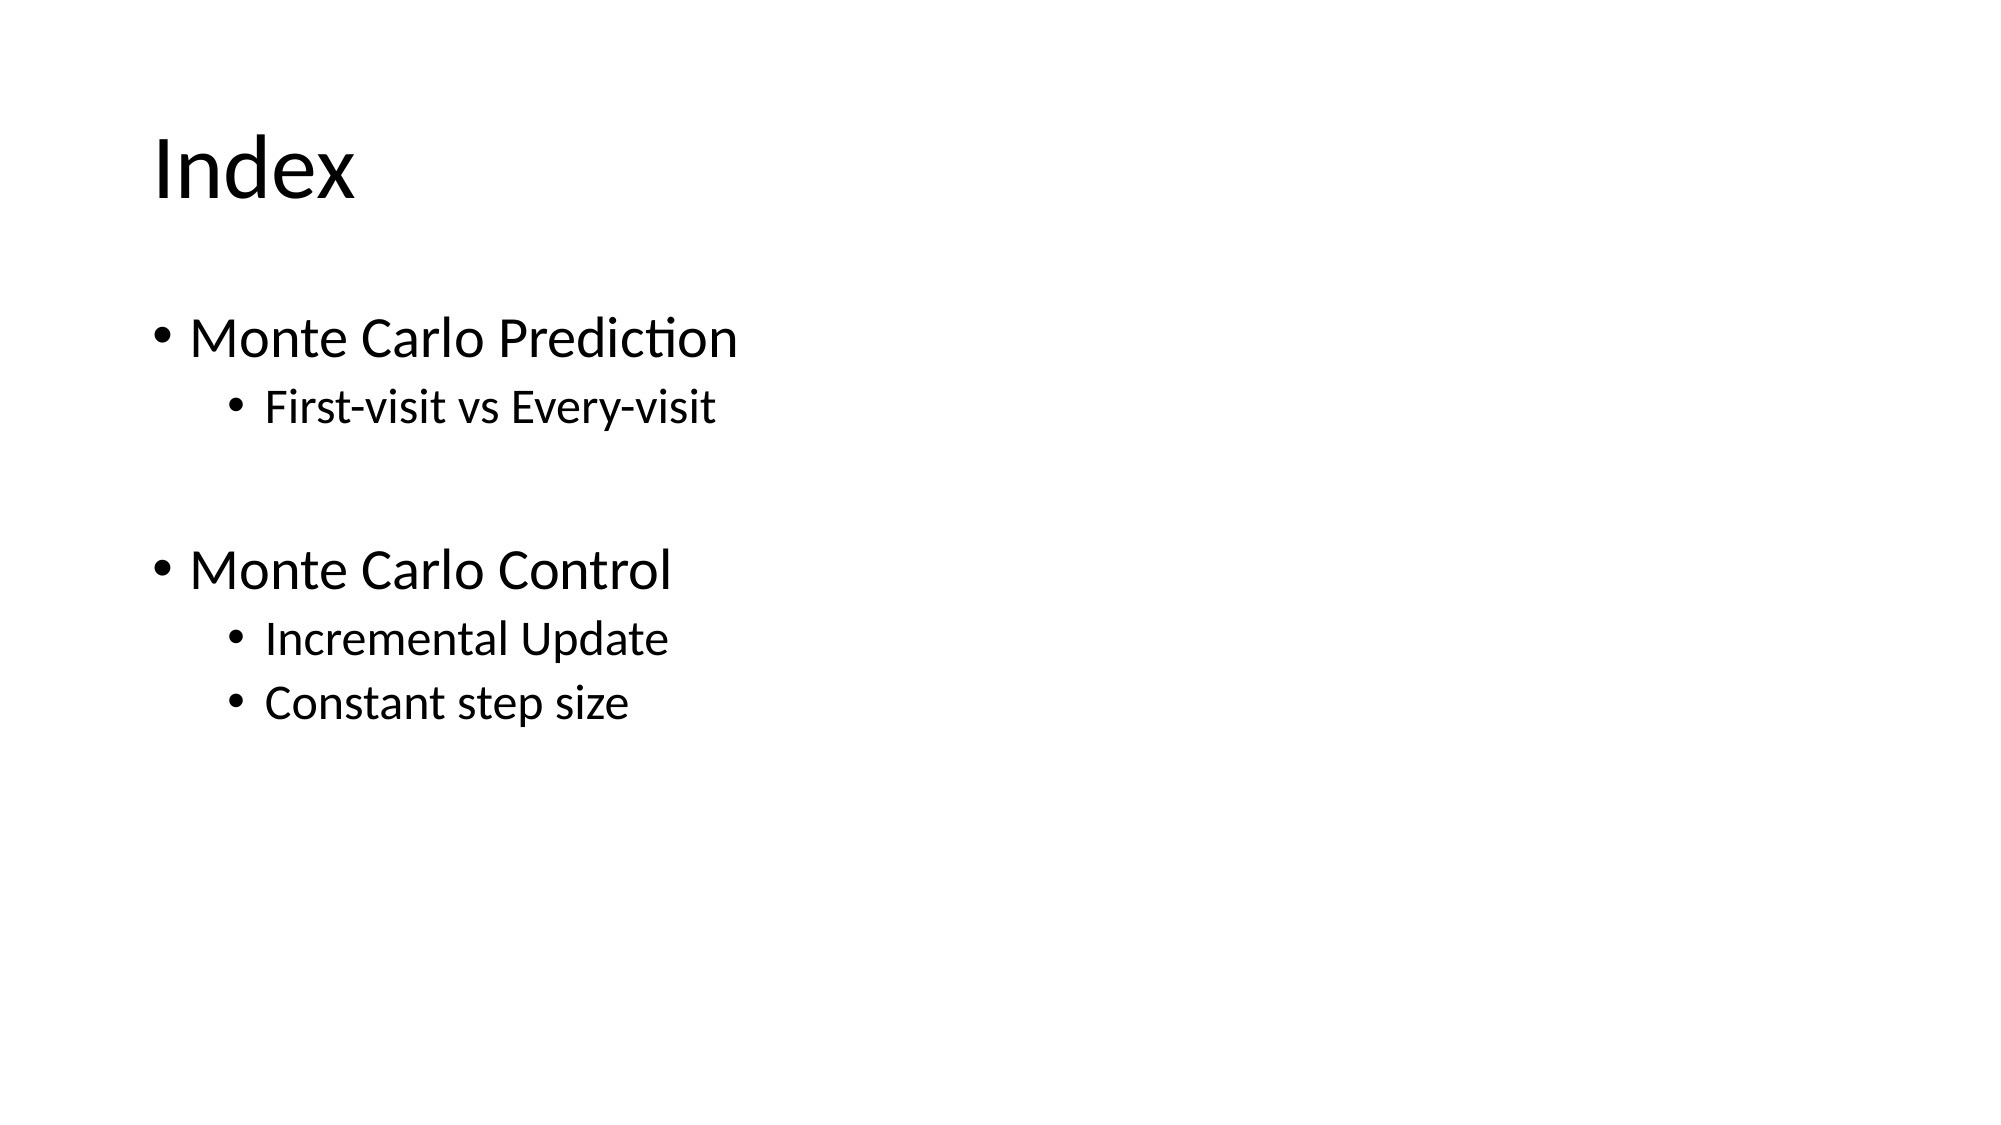

# Index
Monte Carlo Prediction
First-visit vs Every-visit

Monte Carlo Control
Incremental Update
Constant step size